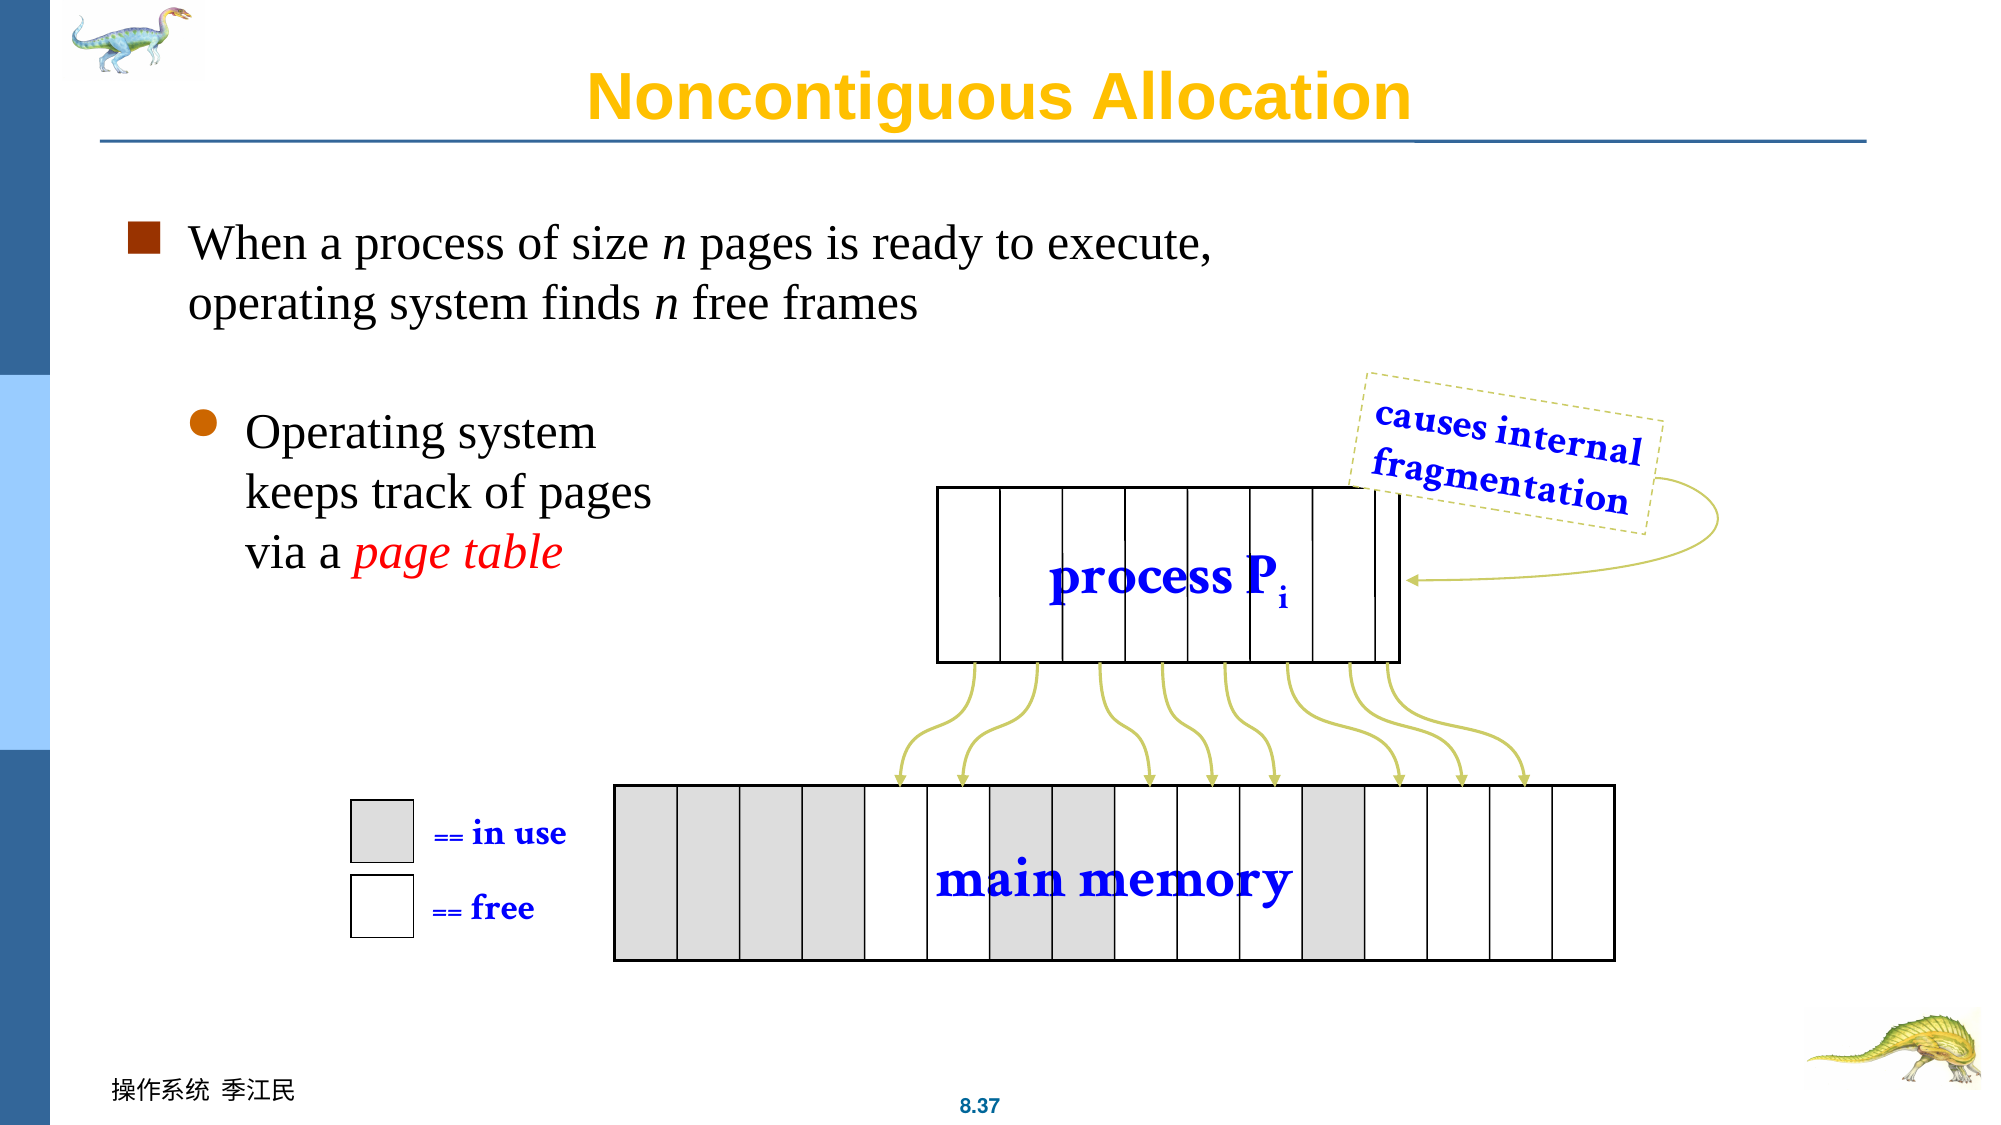

# Noncontiguous Allocation
When a process of size n pages is ready to execute,
operating system finds n free frames

Operating system
keeps track of pages
via a page table
causes internal
fragmentation

process Pi

main memory

== in use

== free